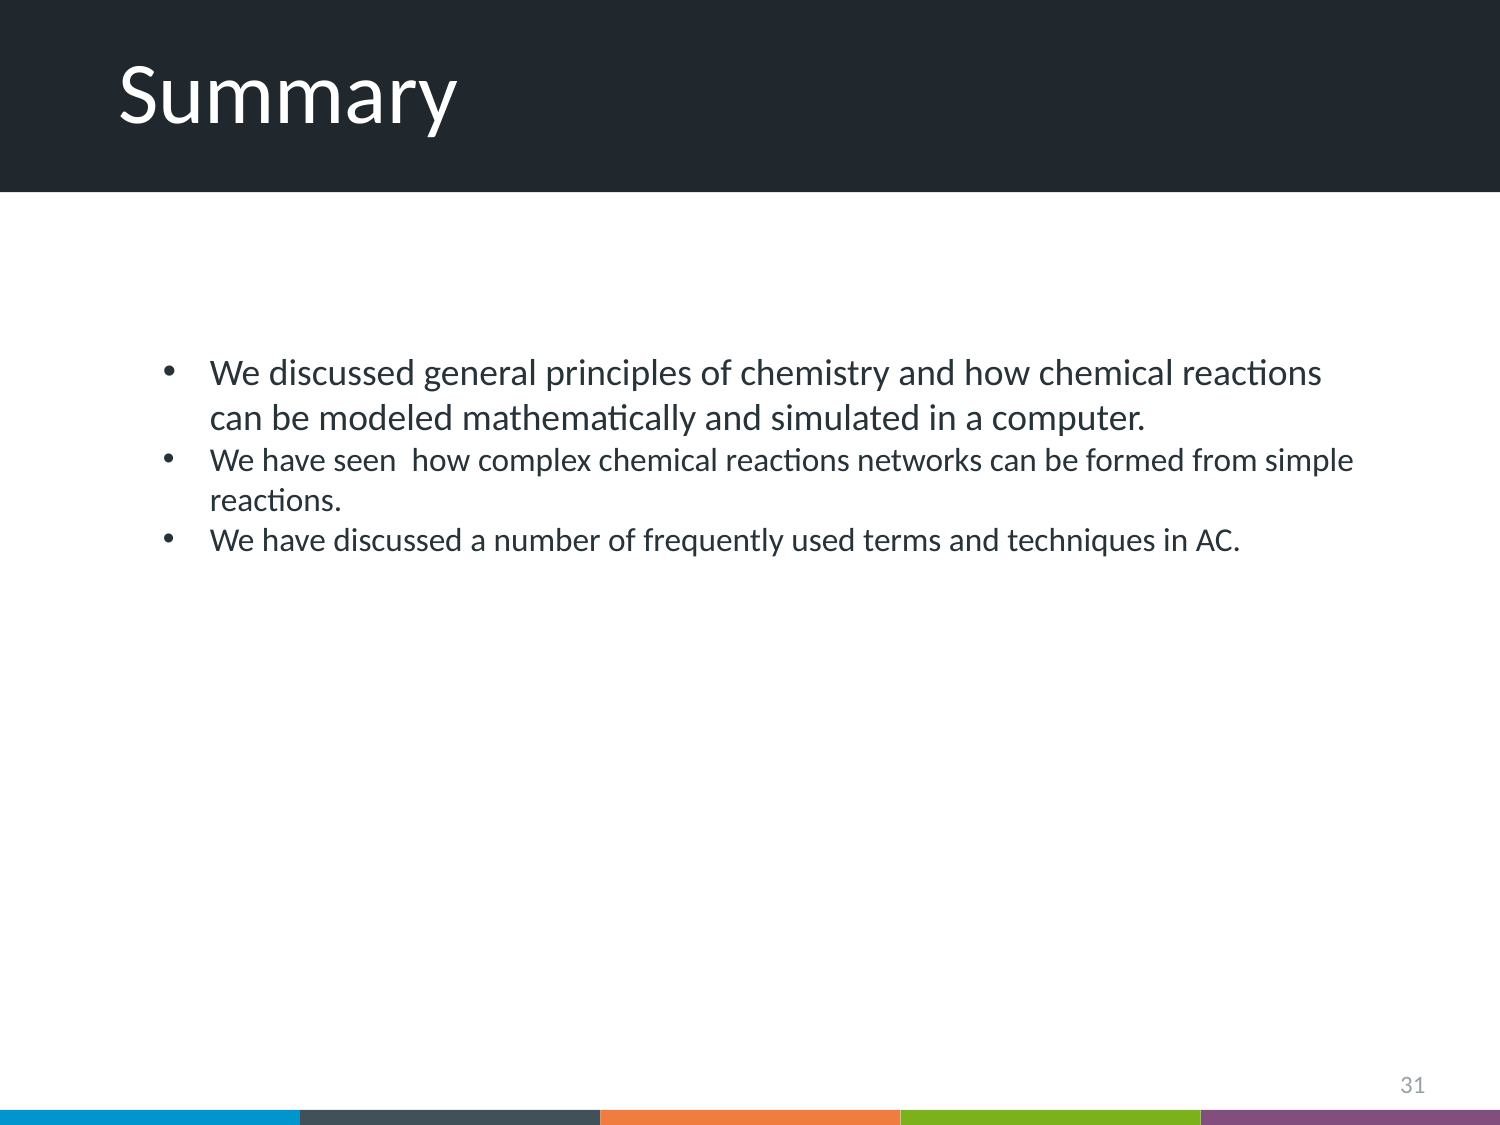

# Summary
We discussed general principles of chemistry and how chemical reactions can be modeled mathematically and simulated in a computer.
We have seen  how complex chemical reactions networks can be formed from simple reactions.
We have discussed a number of frequently used terms and techniques in AC.

31